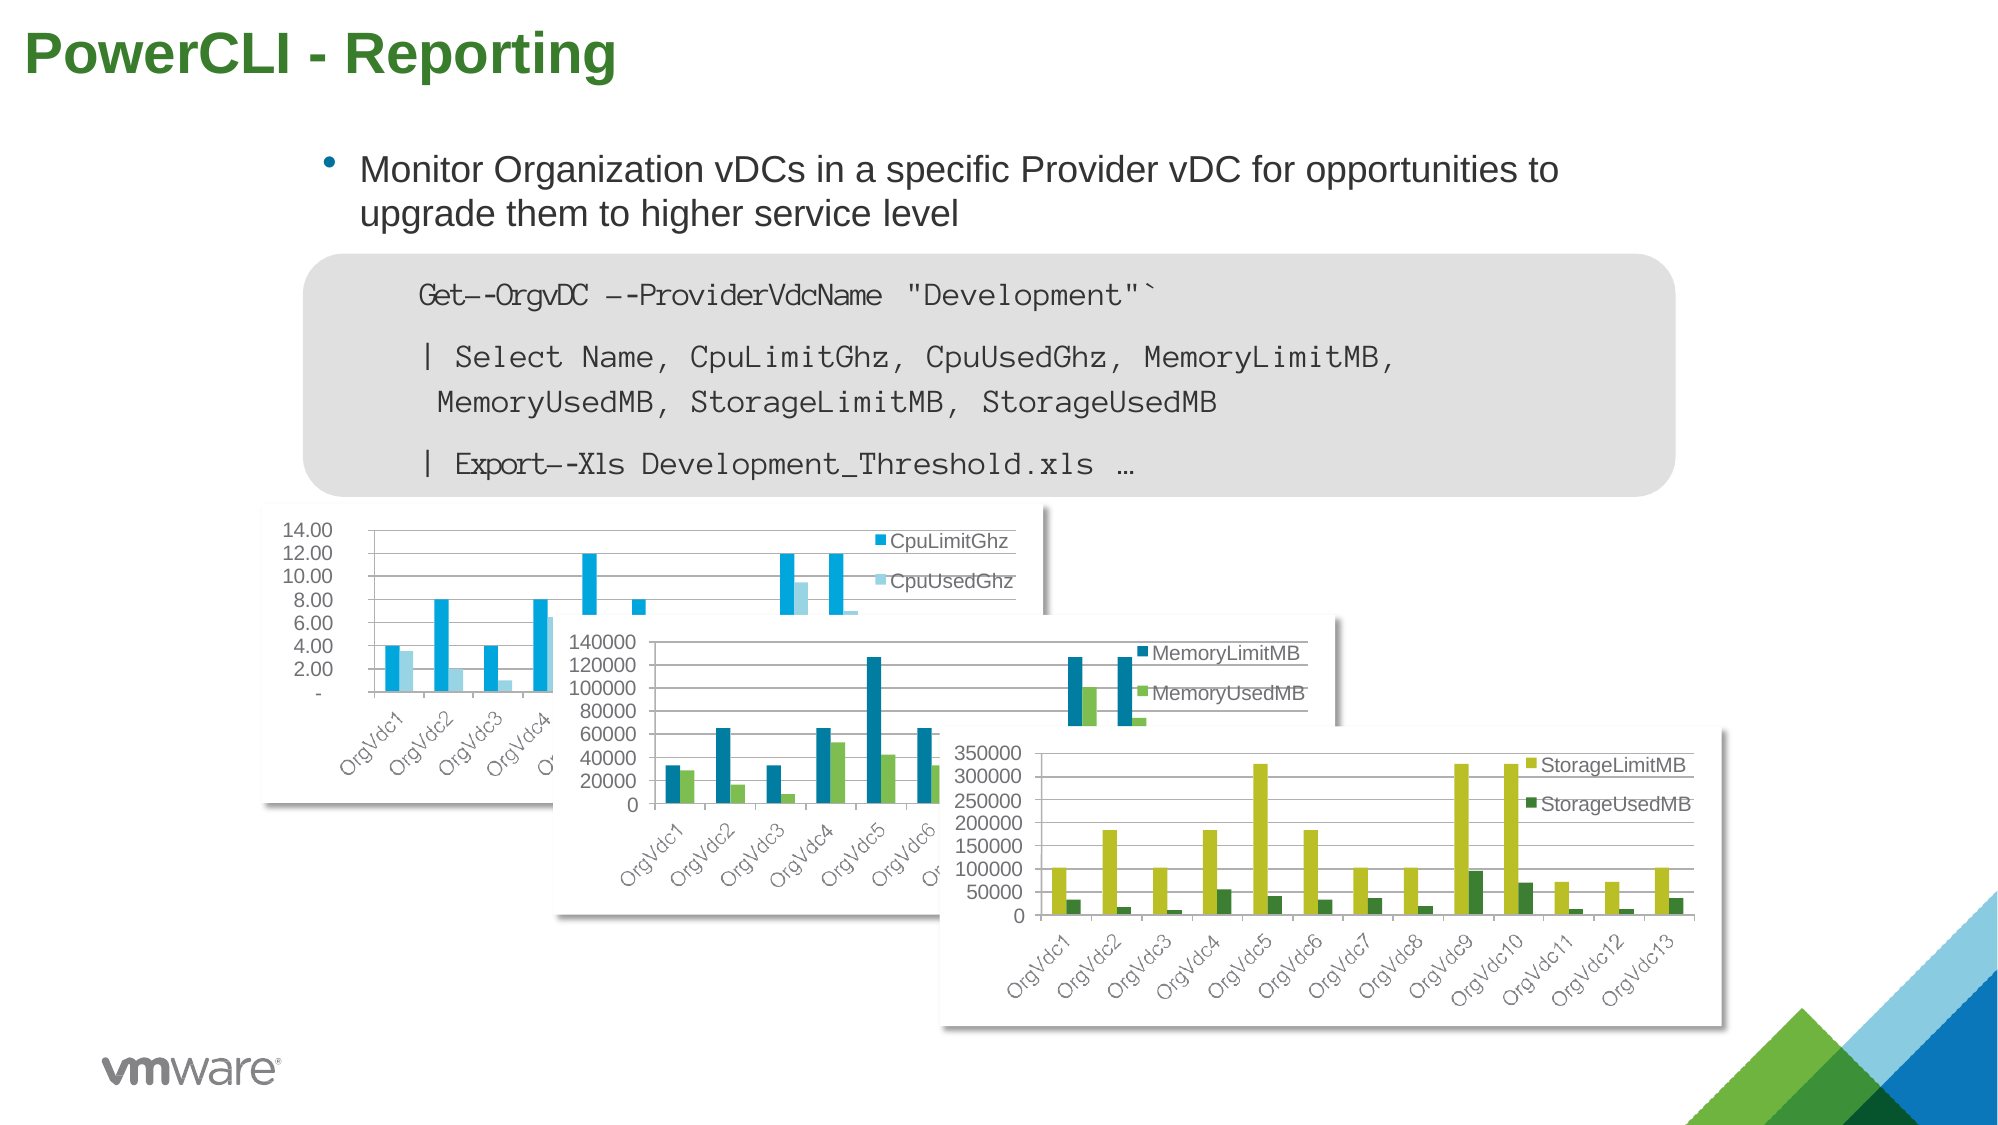

# PowerCLI - Reporting
Monitor Organization vDCs in a specific Provider vDC for opportunities to  upgrade them to higher service level

Get-­‐OrgvDC -­‐ProviderVdcName "Development"`
| Select Name, CpuLimitGhz, CpuUsedGhz, MemoryLimitMB,  MemoryUsedMB, StorageLimitMB, StorageUsedMB
| Export-­‐Xls Development_Threshold.xls …

14.00
12.00
10.00
8.00
6.00
4.00
2.00
-
CpuLimitGhz

CpuUsedGhz

140000
120000
100000
80000
60000
40000
20000
0
MemoryLimitMB

MemoryUsedMB

350000
300000
250000

StorageLimitMB

StorageUsedMB

200000
150000
100000
50000
0